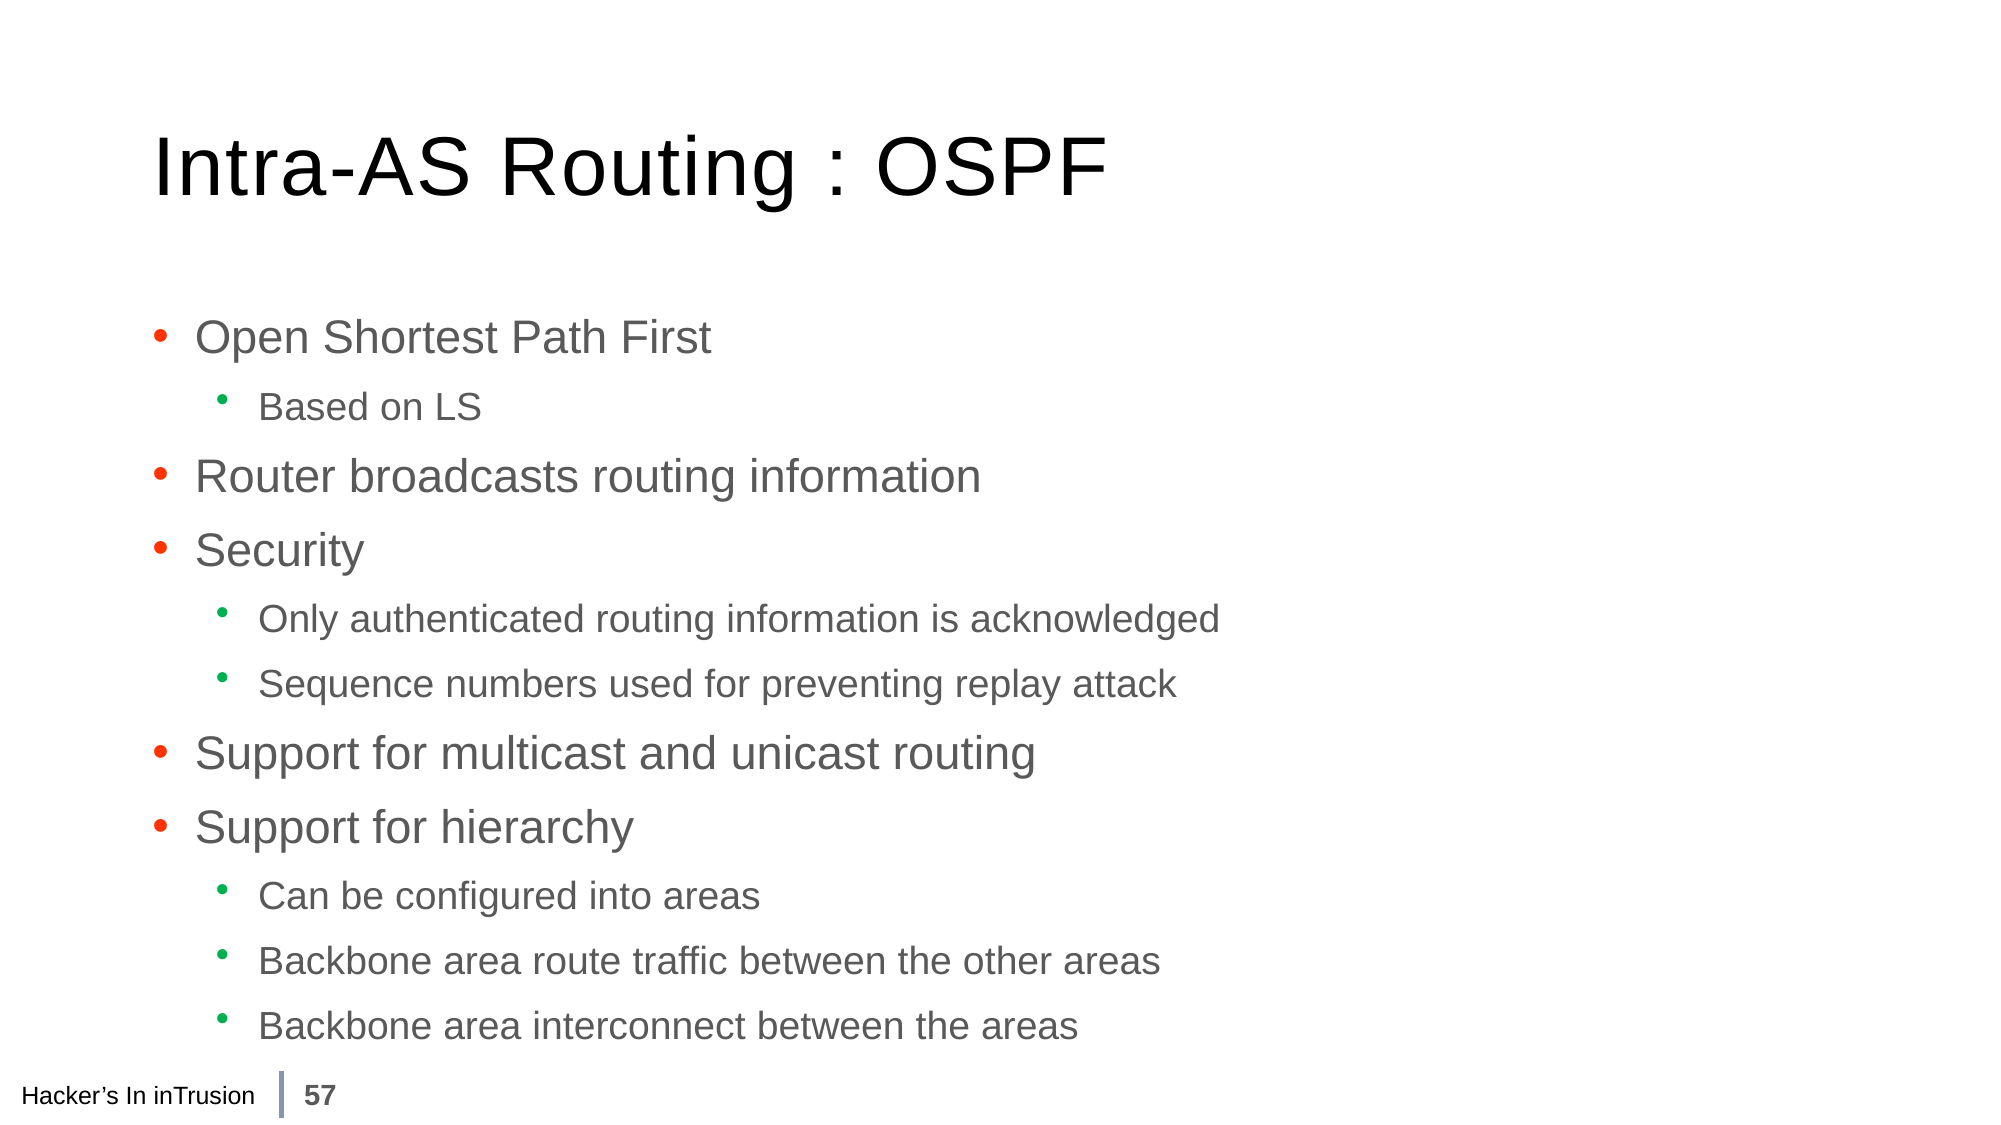

# Intra-AS Routing : OSPF
Open Shortest Path First
Based on LS
Router broadcasts routing information
Security
Only authenticated routing information is acknowledged
Sequence numbers used for preventing replay attack
Support for multicast and unicast routing
Support for hierarchy
Can be configured into areas
Backbone area route traffic between the other areas
Backbone area interconnect between the areas